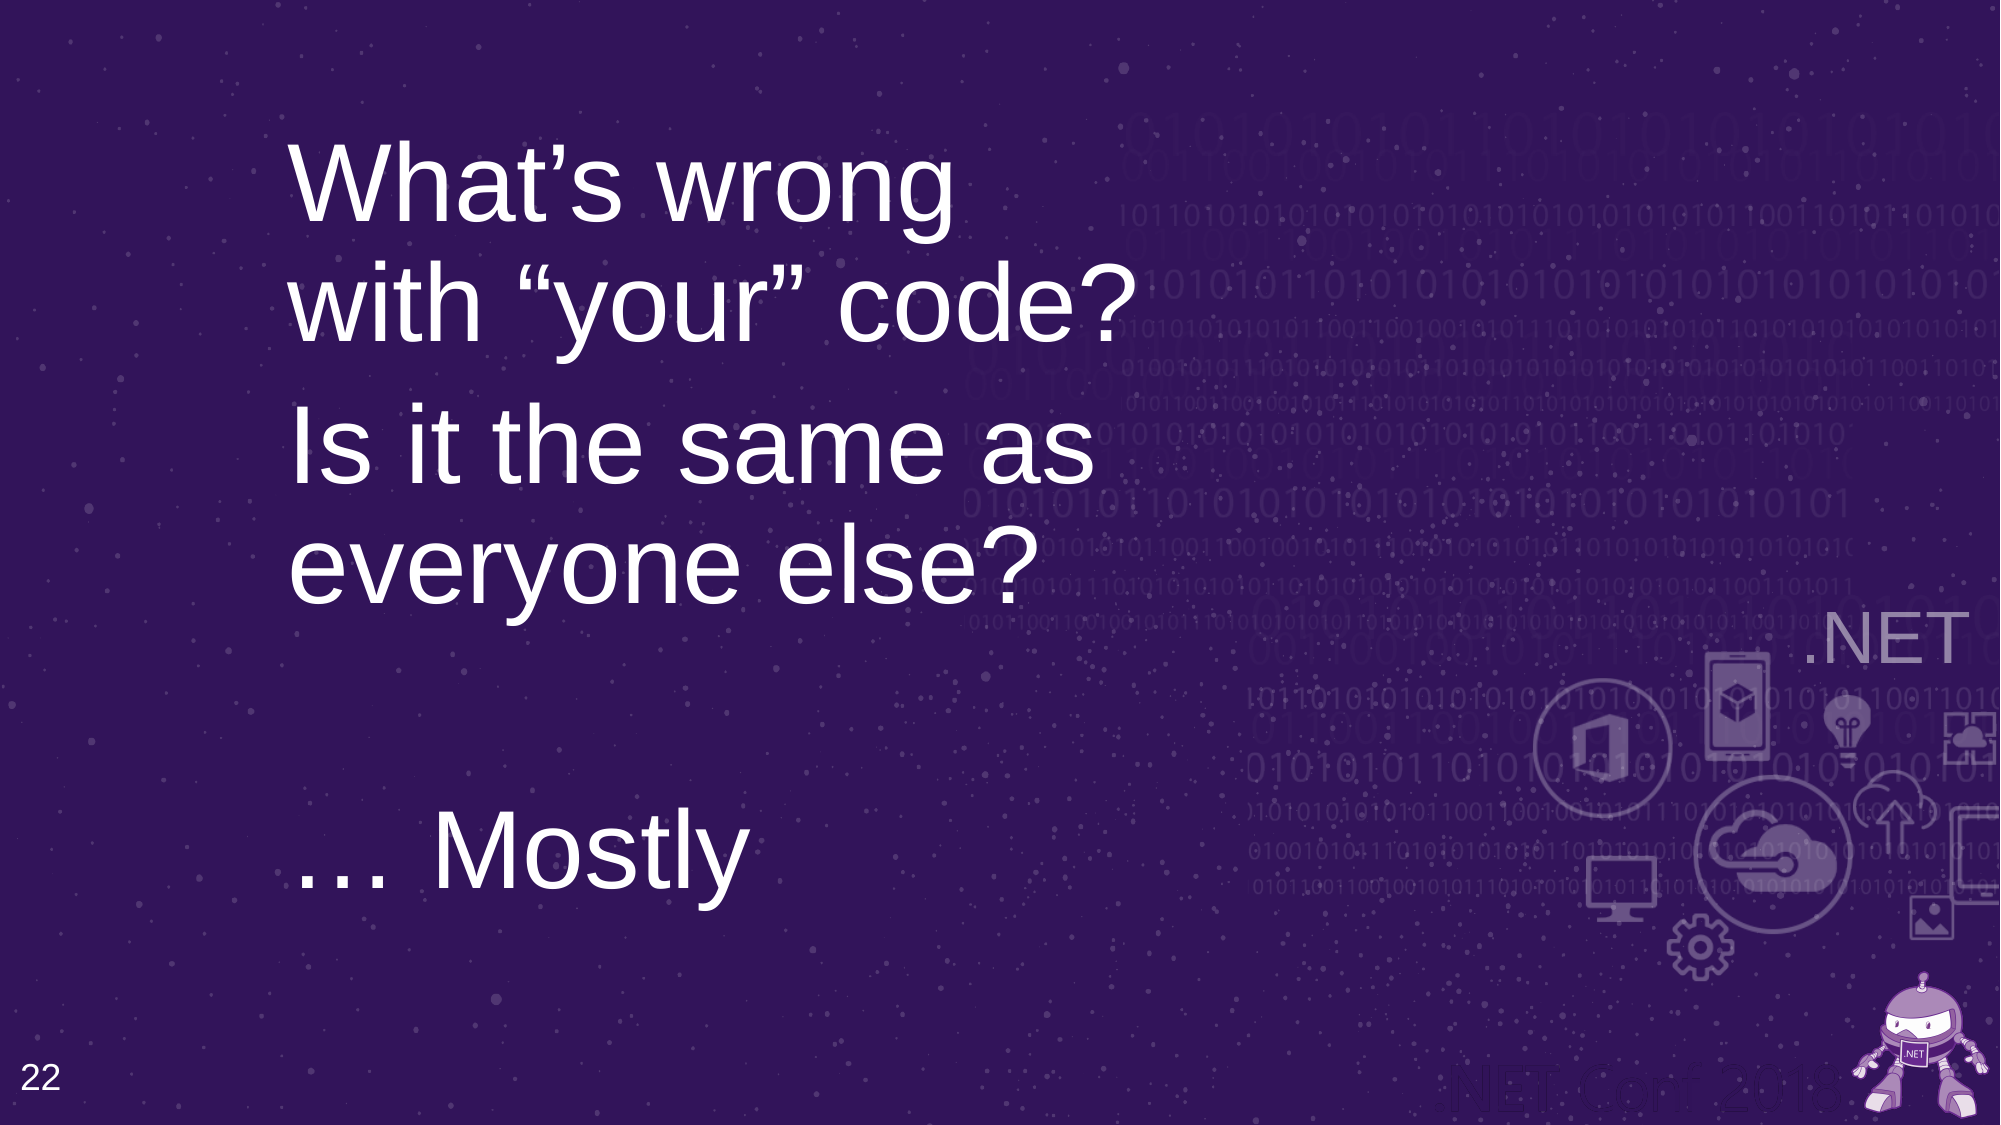

What’s wrong with “your” code?
Is it the same as everyone else?

… Mostly
22